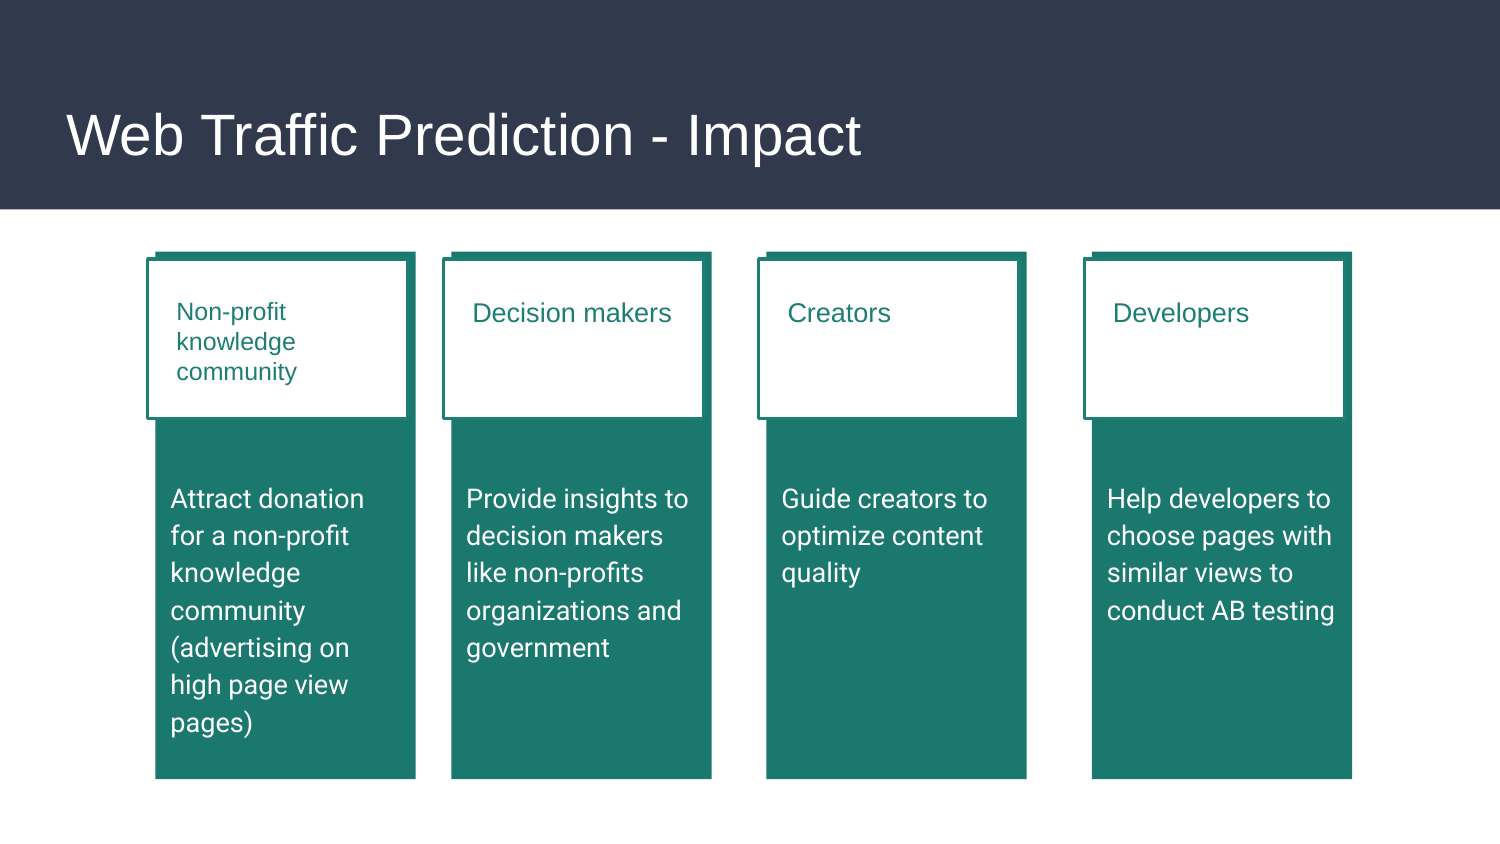

# Web Traffic Prediction - Impact

Non-profit knowledge community
Attract donation for a non-profit knowledge community (advertising on high page view pages)

Decision makers

Provide insights to decision makers  like non-profits organizations and government

Creators

Guide creators to optimize content quality

Developers

Help developers to choose pages with similar views to conduct AB testing